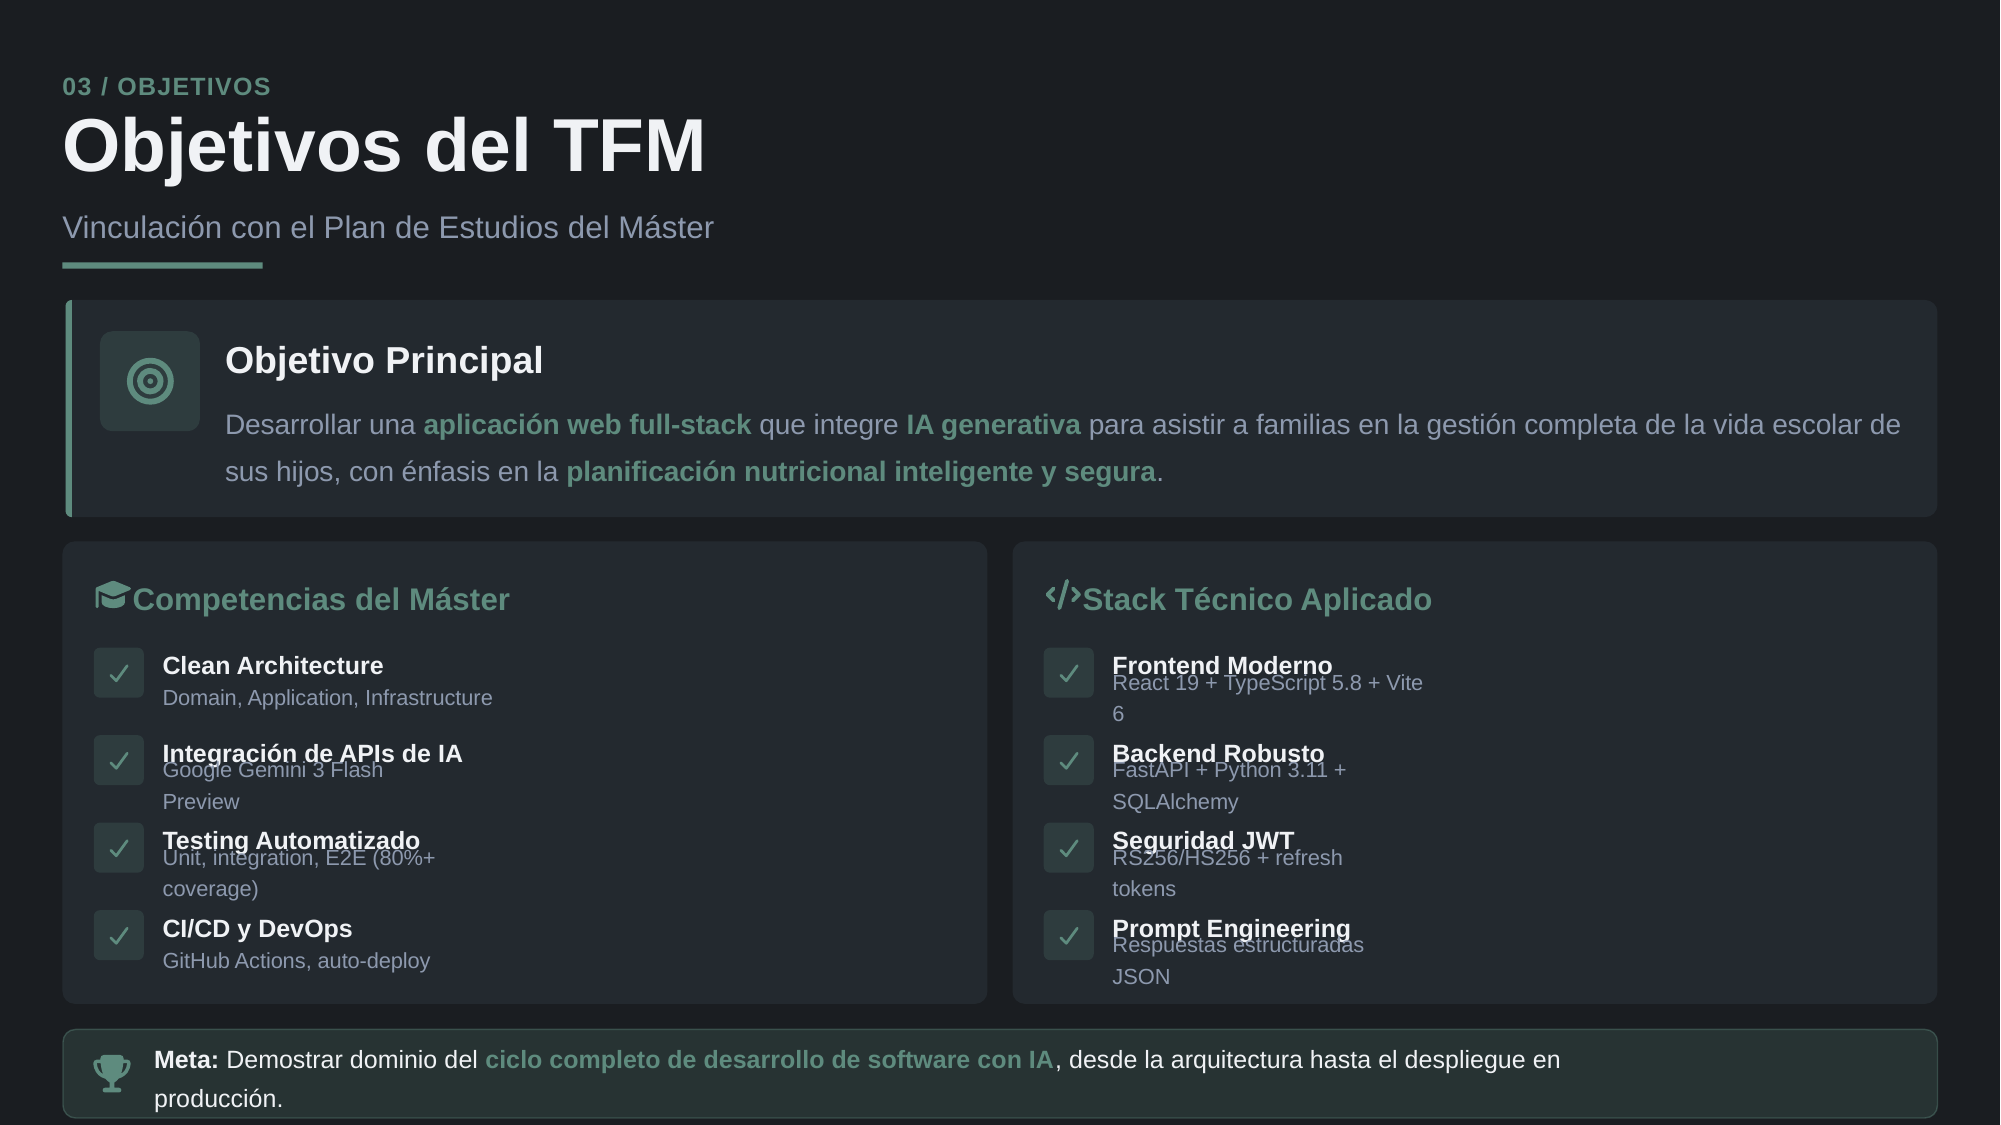

03 / OBJETIVOS
Objetivos del TFM
Vinculación con el Plan de Estudios del Máster

Objetivo Principal

Desarrollar una aplicación web full-stack que integre IA generativa para asistir a familias en la gestión completa de la vida escolar de sus hijos, con énfasis en la planificación nutricional inteligente y segura.

Competencias del Máster
Stack Técnico Aplicado

Clean Architecture
Frontend Moderno

Domain, Application, Infrastructure
React 19 + TypeScript 5.8 + Vite 6
Integración de APIs de IA
Backend Robusto

Google Gemini 3 Flash Preview
FastAPI + Python 3.11 + SQLAlchemy
Testing Automatizado
Seguridad JWT

Unit, integration, E2E (80%+ coverage)
RS256/HS256 + refresh tokens
CI/CD y DevOps
Prompt Engineering

GitHub Actions, auto-deploy
Respuestas estructuradas JSON

Meta: Demostrar dominio del ciclo completo de desarrollo de software con IA, desde la arquitectura hasta el despliegue en producción.